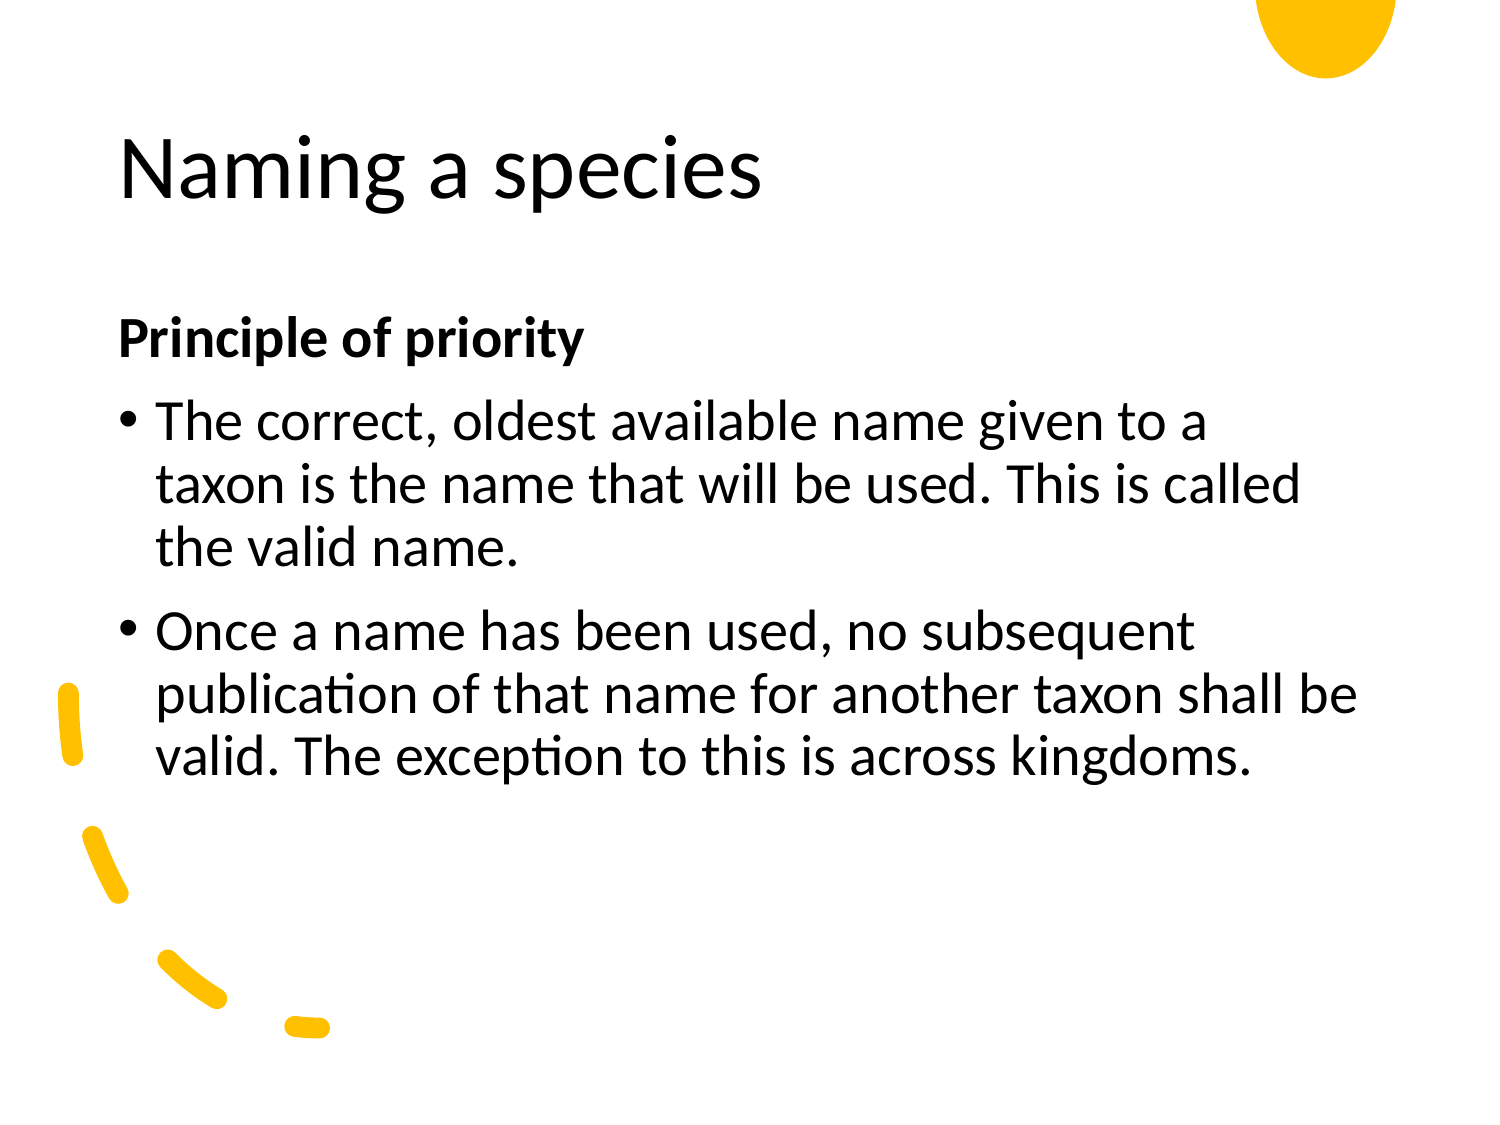

# Naming a species
Principle of priority
The correct, oldest available name given to a taxon is the name that will be used. This is called the valid name.
Once a name has been used, no subsequent publication of that name for another taxon shall be valid. The exception to this is across kingdoms.